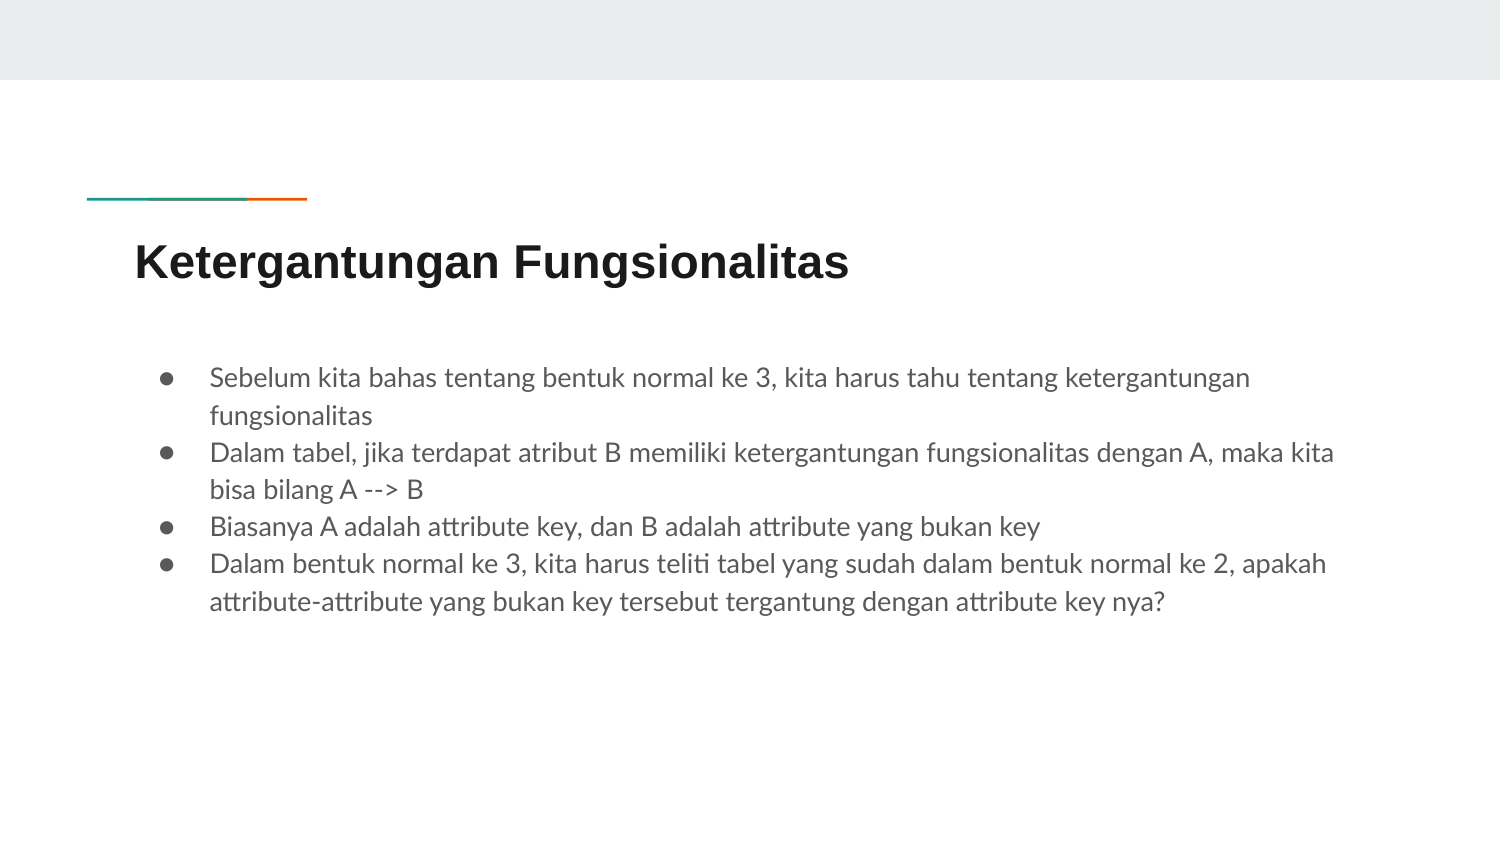

# Ketergantungan Fungsionalitas
Sebelum kita bahas tentang bentuk normal ke 3, kita harus tahu tentang ketergantungan fungsionalitas
Dalam tabel, jika terdapat atribut B memiliki ketergantungan fungsionalitas dengan A, maka kita bisa bilang A --> B
Biasanya A adalah attribute key, dan B adalah attribute yang bukan key
Dalam bentuk normal ke 3, kita harus teliti tabel yang sudah dalam bentuk normal ke 2, apakah attribute-attribute yang bukan key tersebut tergantung dengan attribute key nya?